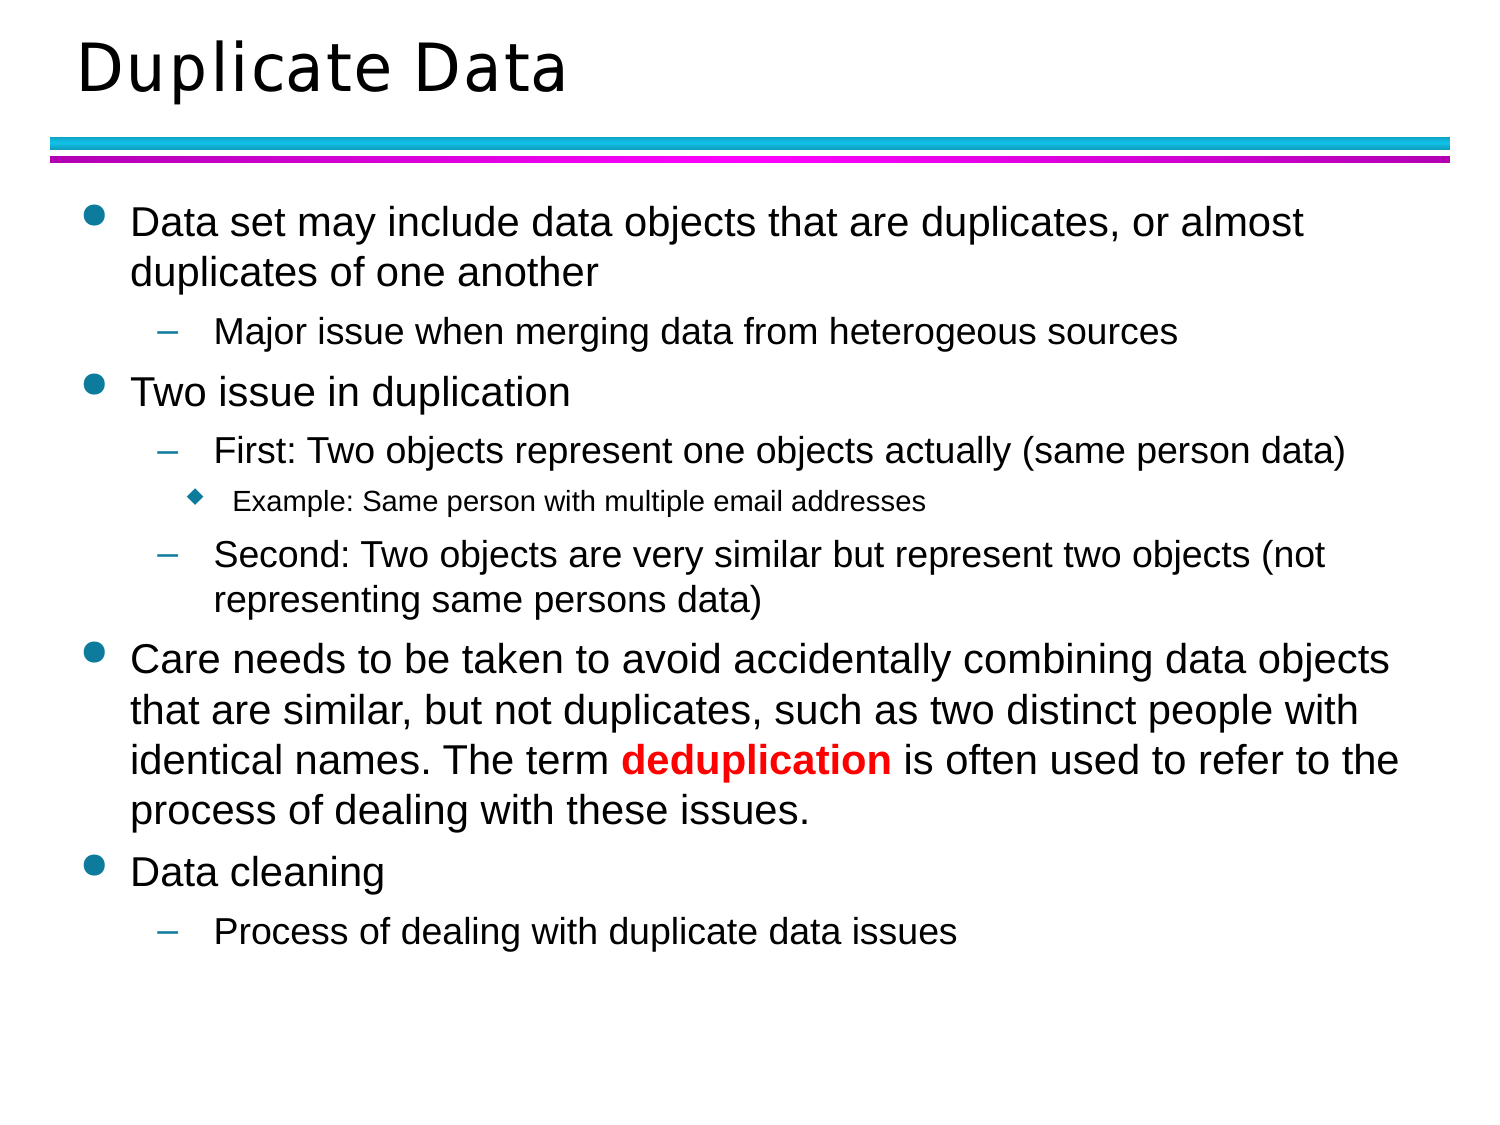

# Duplicate Data
Data set may include data objects that are duplicates, or almost duplicates of one another
Major issue when merging data from heterogeous sources
Two issue in duplication
First: Two objects represent one objects actually (same person data)
Example: Same person with multiple email addresses
Second: Two objects are very similar but represent two objects (not representing same persons data)
Care needs to be taken to avoid accidentally combining data objects that are similar, but not duplicates, such as two distinct people with identical names. The term deduplication is often used to refer to the process of dealing with these issues.
Data cleaning
Process of dealing with duplicate data issues